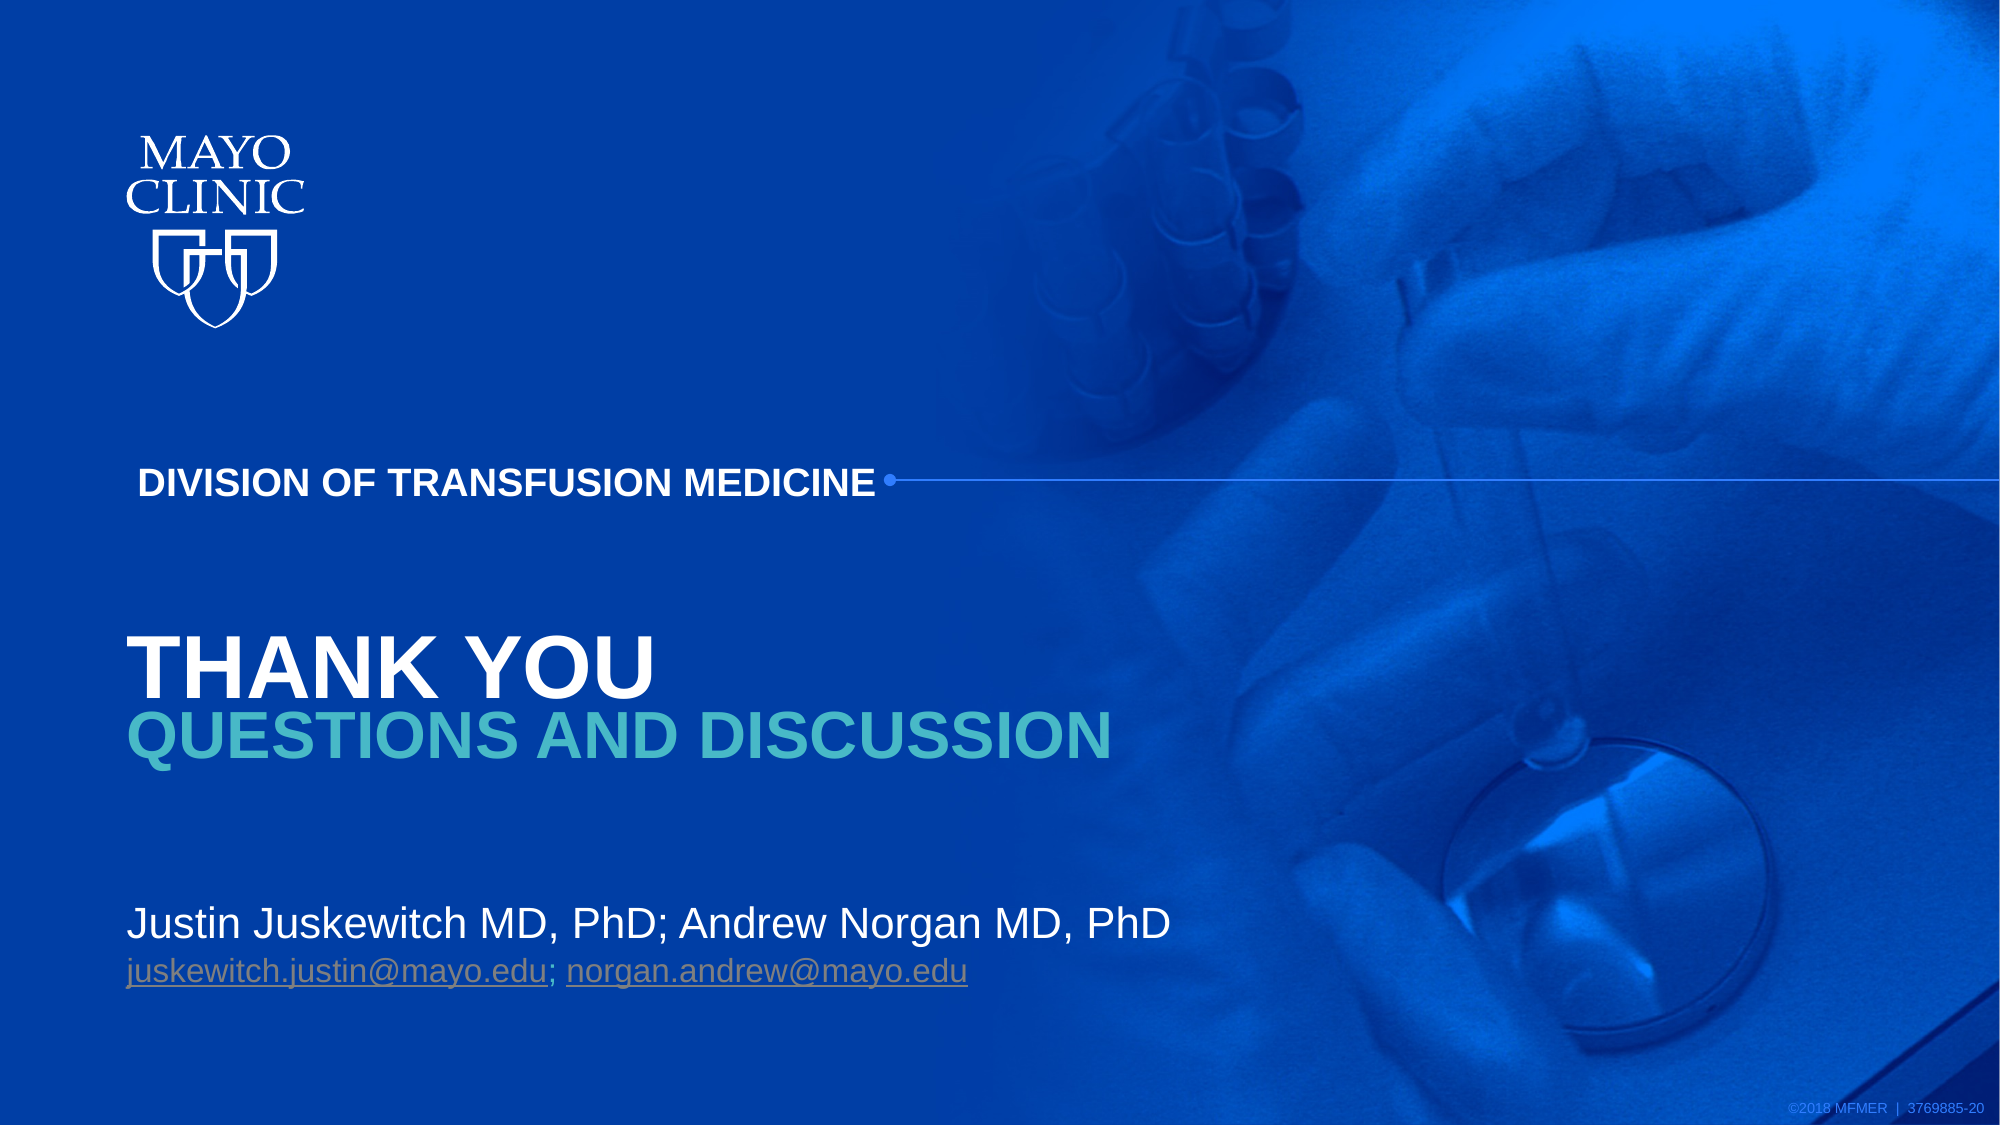

Division of Transfusion Medicine
THANK YOU
QUESTIONS AND DISCUSSION
Justin Juskewitch MD, PhD; Andrew Norgan MD, PhD
juskewitch.justin@mayo.edu; norgan.andrew@mayo.edu